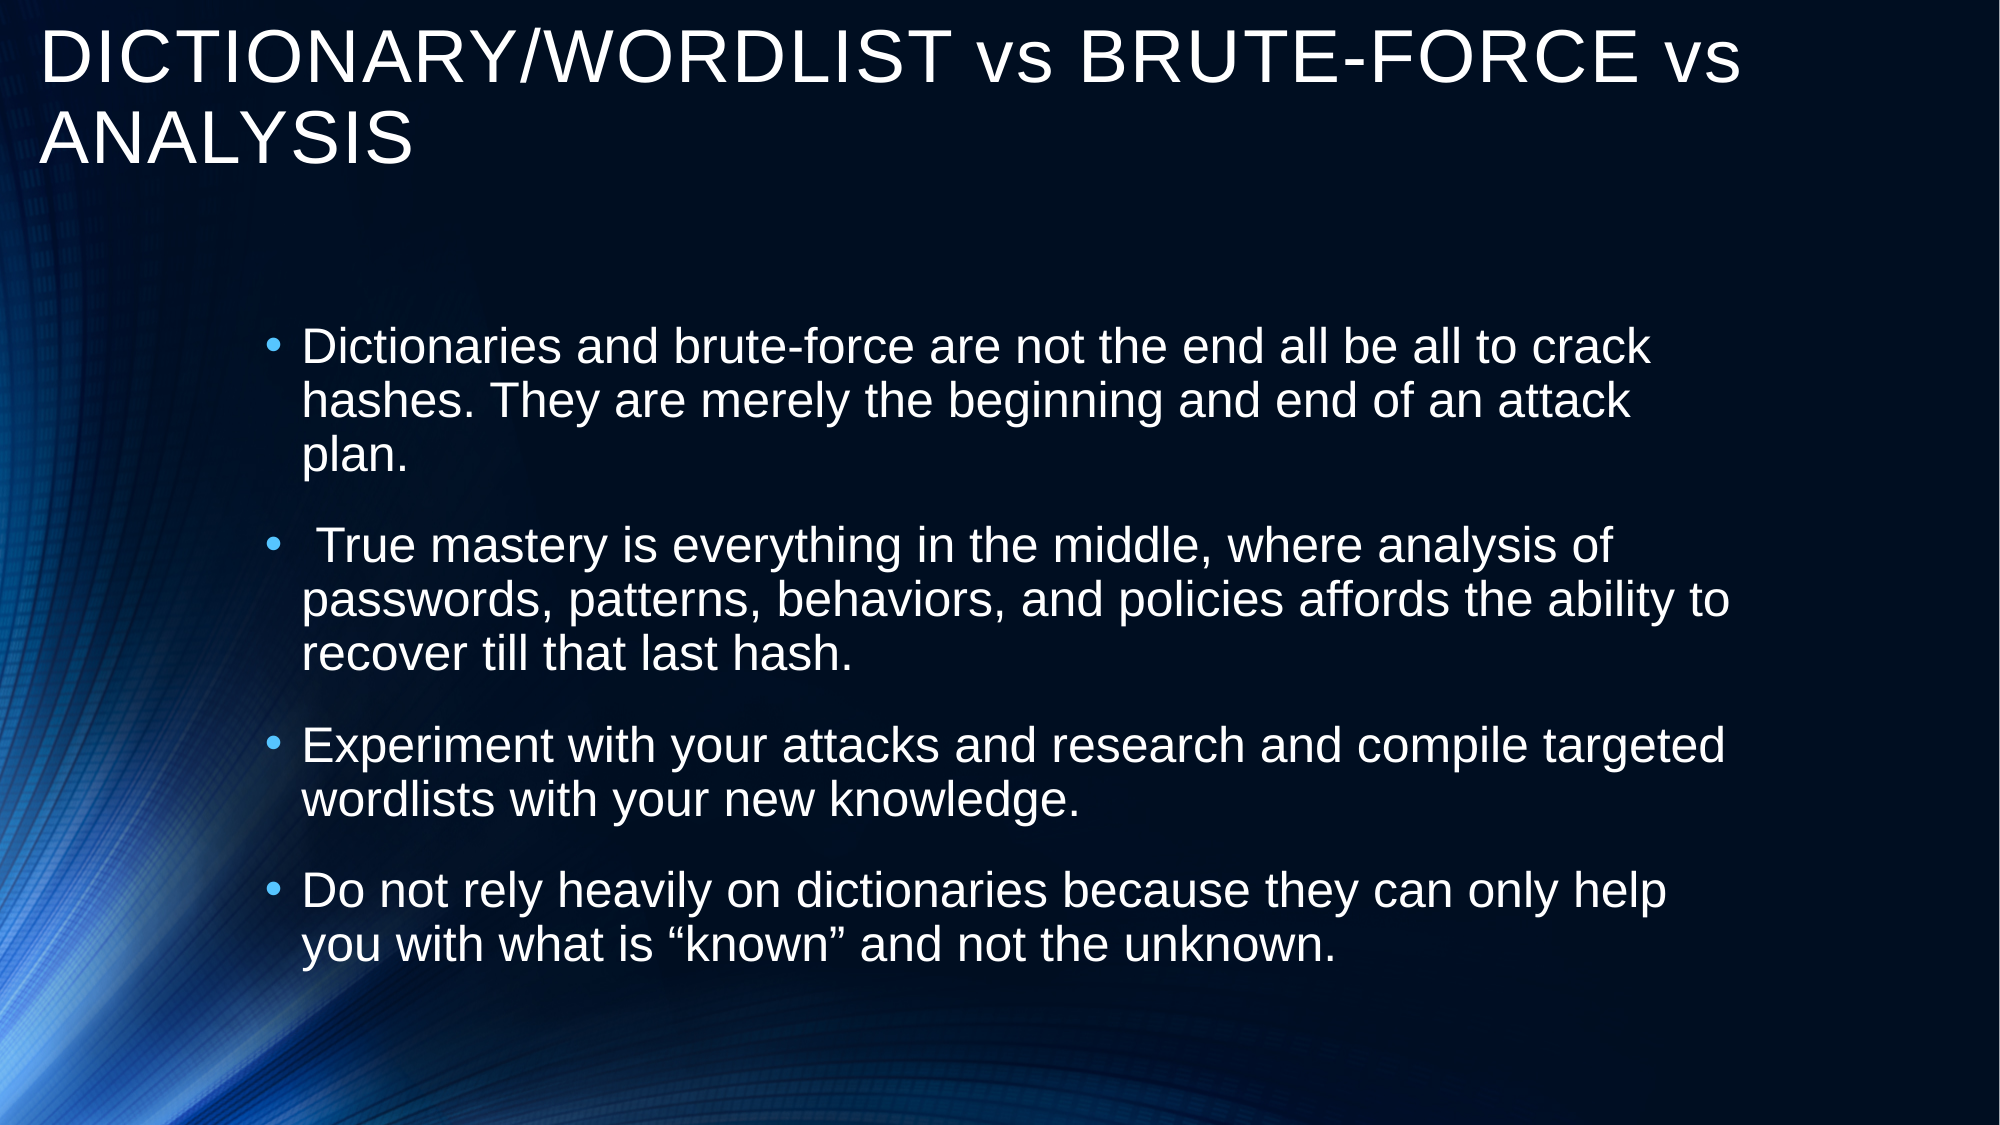

# DICTIONARY/WORDLIST vs BRUTE-FORCE vs ANALYSIS
Dictionaries and brute-force are not the end all be all to crack hashes. They are merely the beginning and end of an attack plan.
 True mastery is everything in the middle, where analysis of passwords, patterns, behaviors, and policies affords the ability to recover till that last hash.
Experiment with your attacks and research and compile targeted wordlists with your new knowledge.
Do not rely heavily on dictionaries because they can only help you with what is “known” and not the unknown.